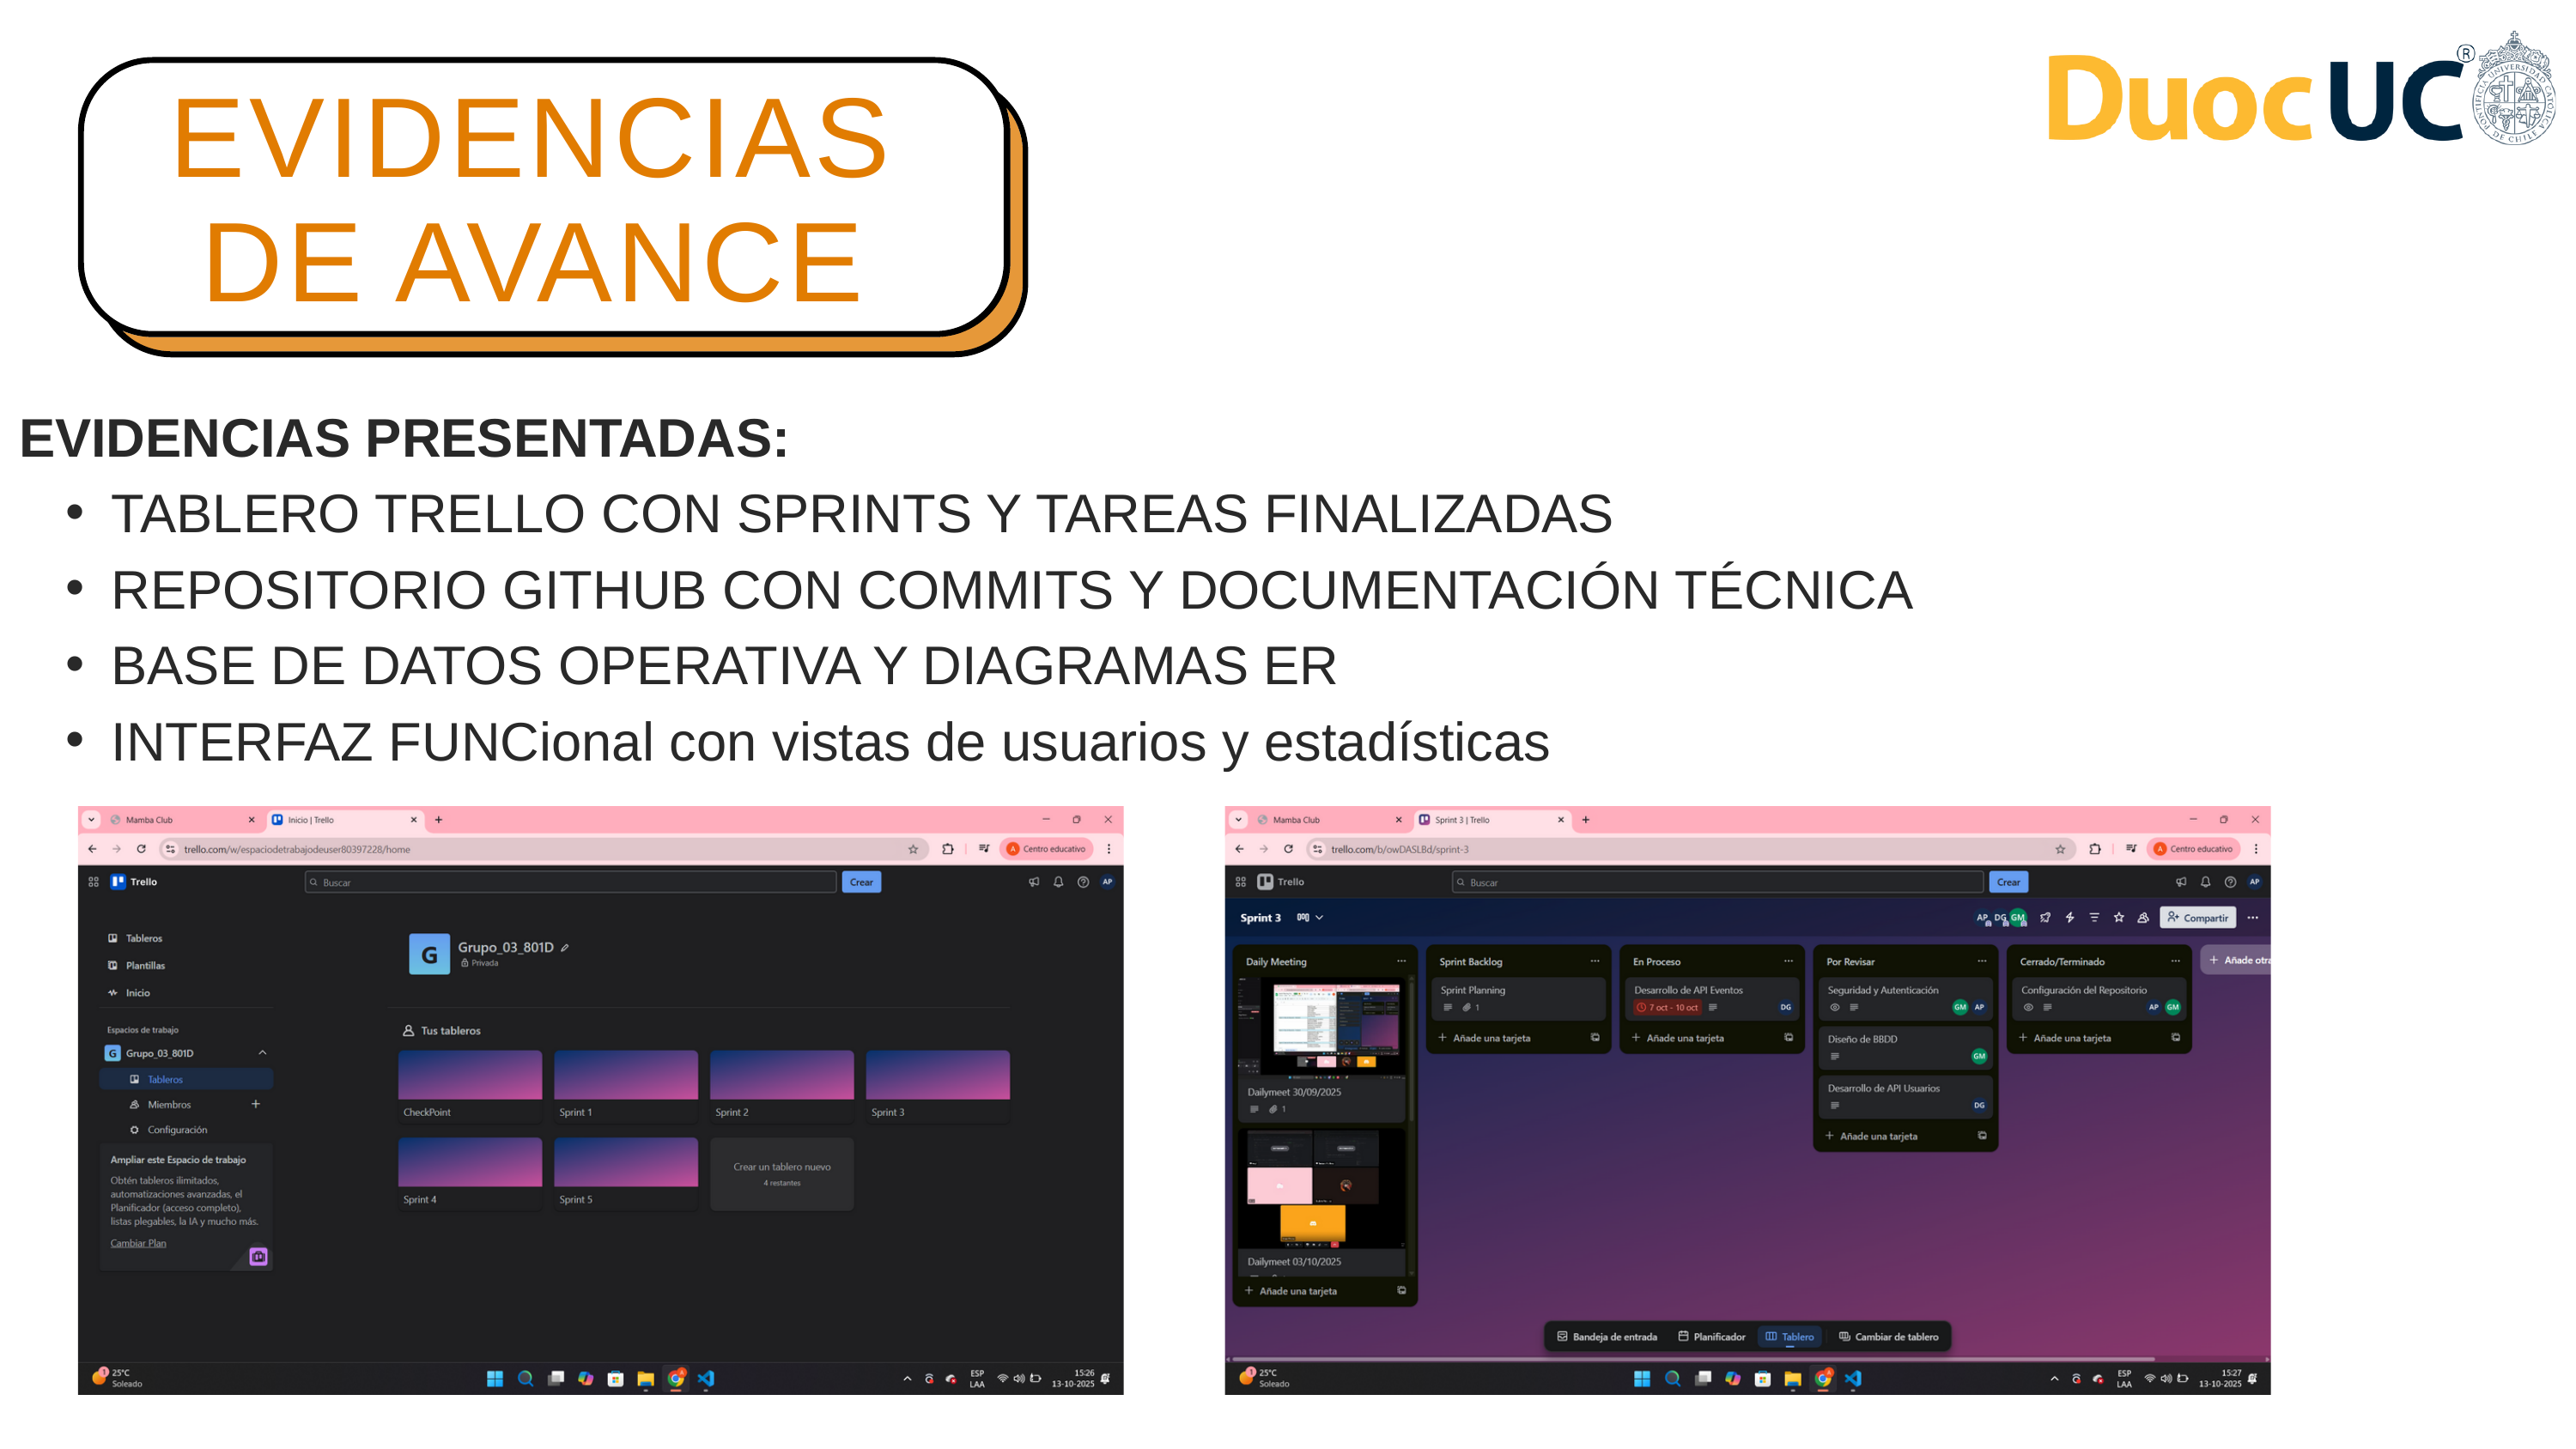

EVIDENCIAS DE AVANCE
EVIDENCIAS PRESENTADAS:
TABLERO TRELLO CON SPRINTS Y TAREAS FINALIZADAS
REPOSITORIO GITHUB CON COMMITS Y DOCUMENTACIÓN TÉCNICA
BASE DE DATOS OPERATIVA Y DIAGRAMAS ER
INTERFAZ FUNCional con vistas de usuarios y estadísticas